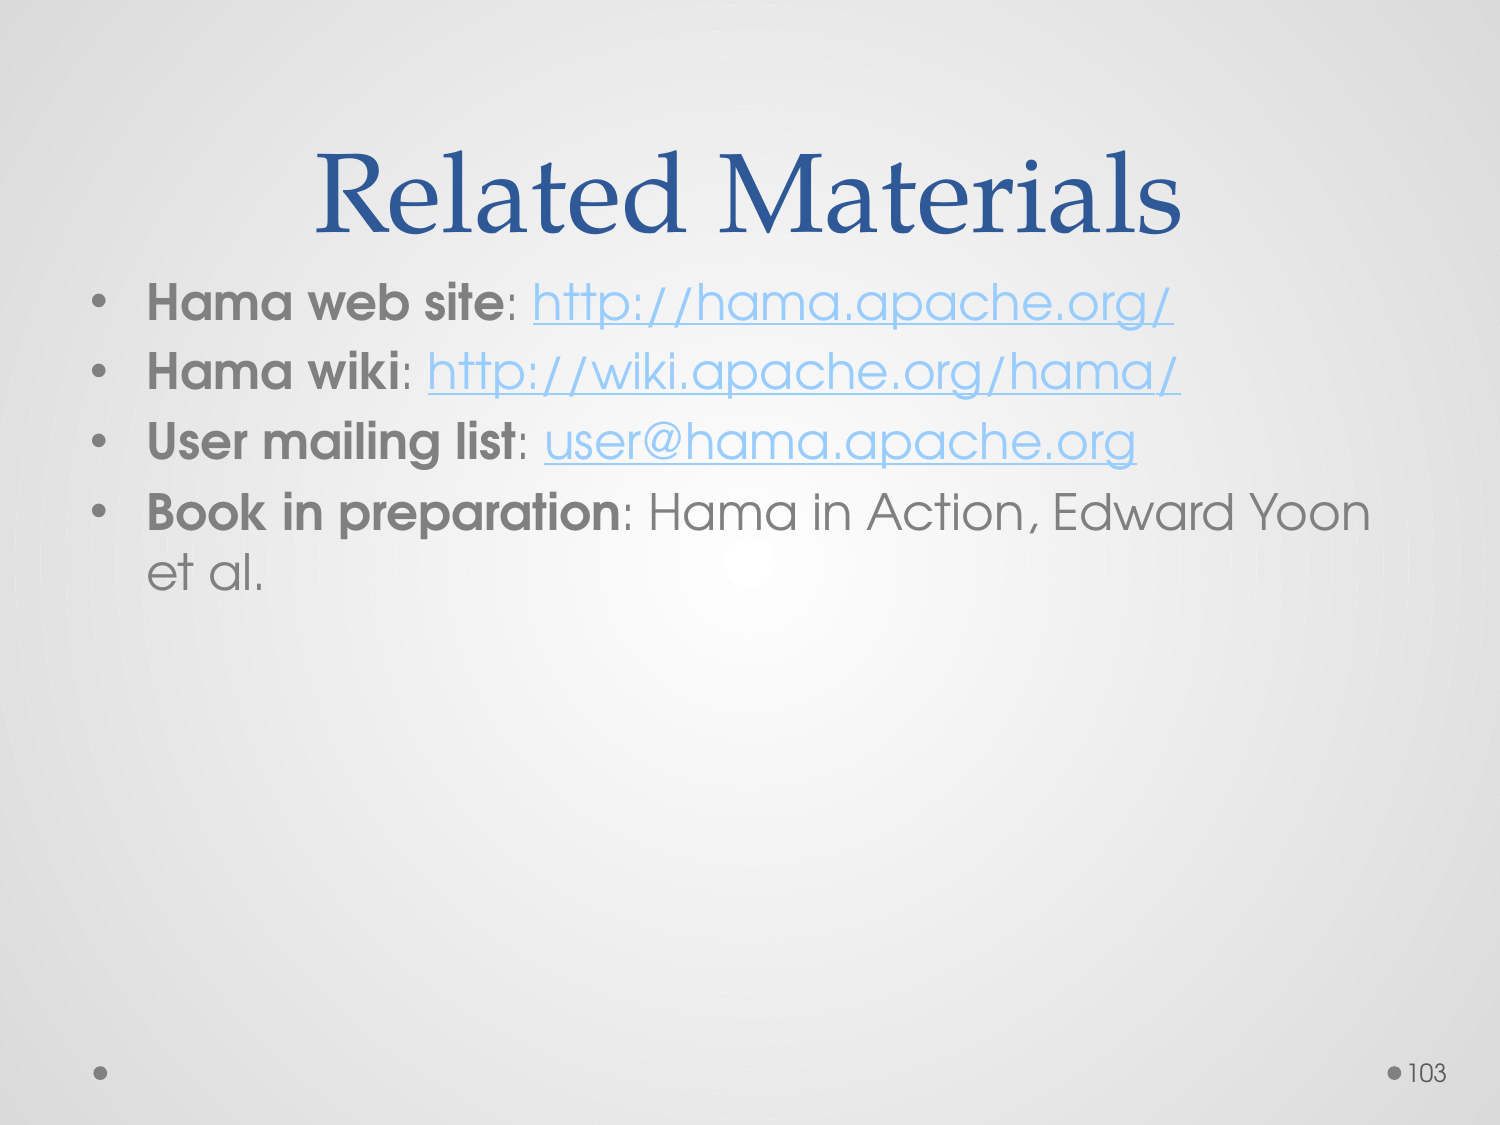

# Related Materials
Hama web site: http://hama.apache.org/
Hama wiki: http://wiki.apache.org/hama/
User mailing list: user@hama.apache.org
Book in preparation: Hama in Action, Edward Yoon et al.
103